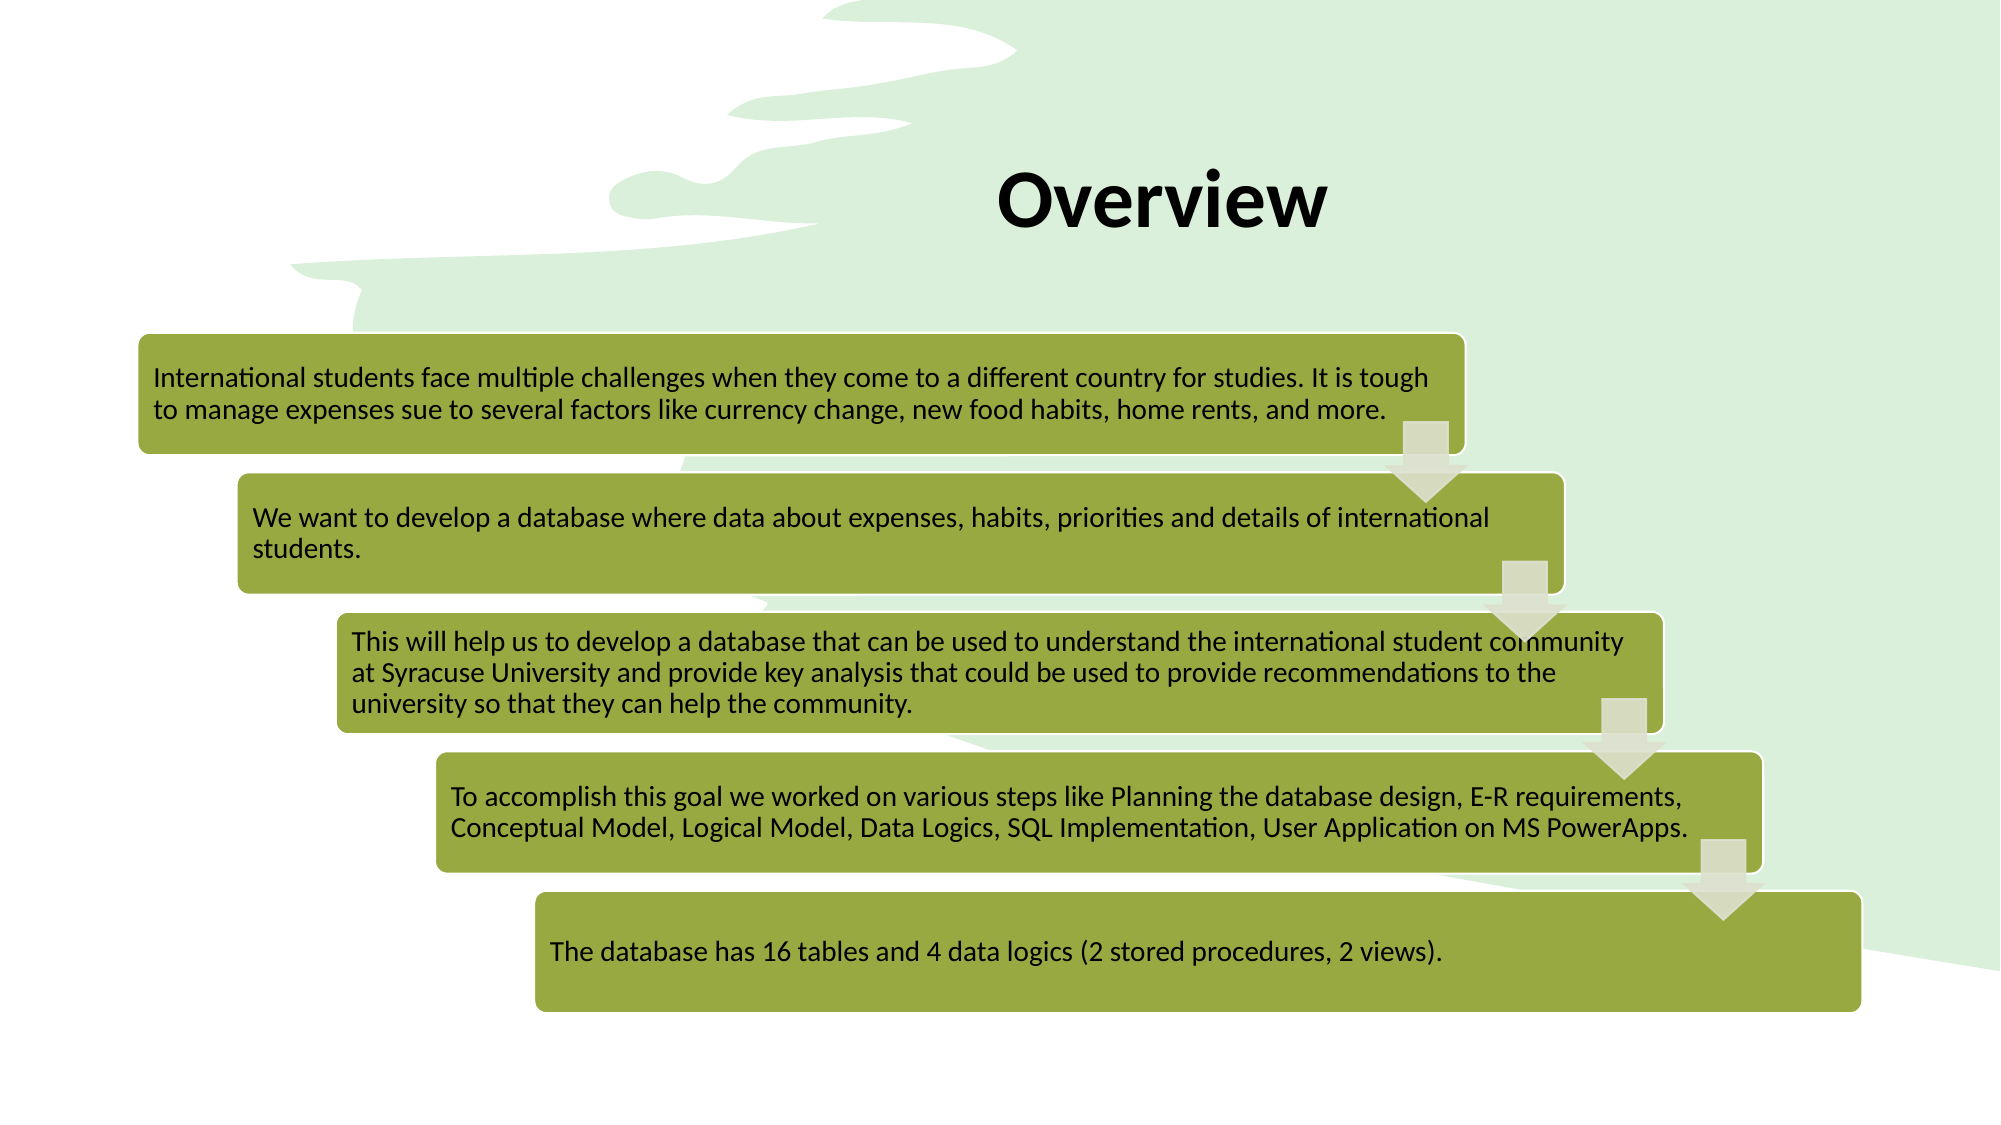

# Overview
International students face multiple challenges when they come to a different country for studies. It is tough to manage expenses sue to several factors like currency change, new food habits, home rents, and more.
We want to develop a database where data about expenses, habits, priorities and details of international students.
This will help us to develop a database that can be used to understand the international student community at Syracuse University and provide key analysis that could be used to provide recommendations to the university so that they can help the community.
To accomplish this goal we worked on various steps like Planning the database design, E-R requirements, Conceptual Model, Logical Model, Data Logics, SQL Implementation, User Application on MS PowerApps.
The database has 16 tables and 4 data logics (2 stored procedures, 2 views).